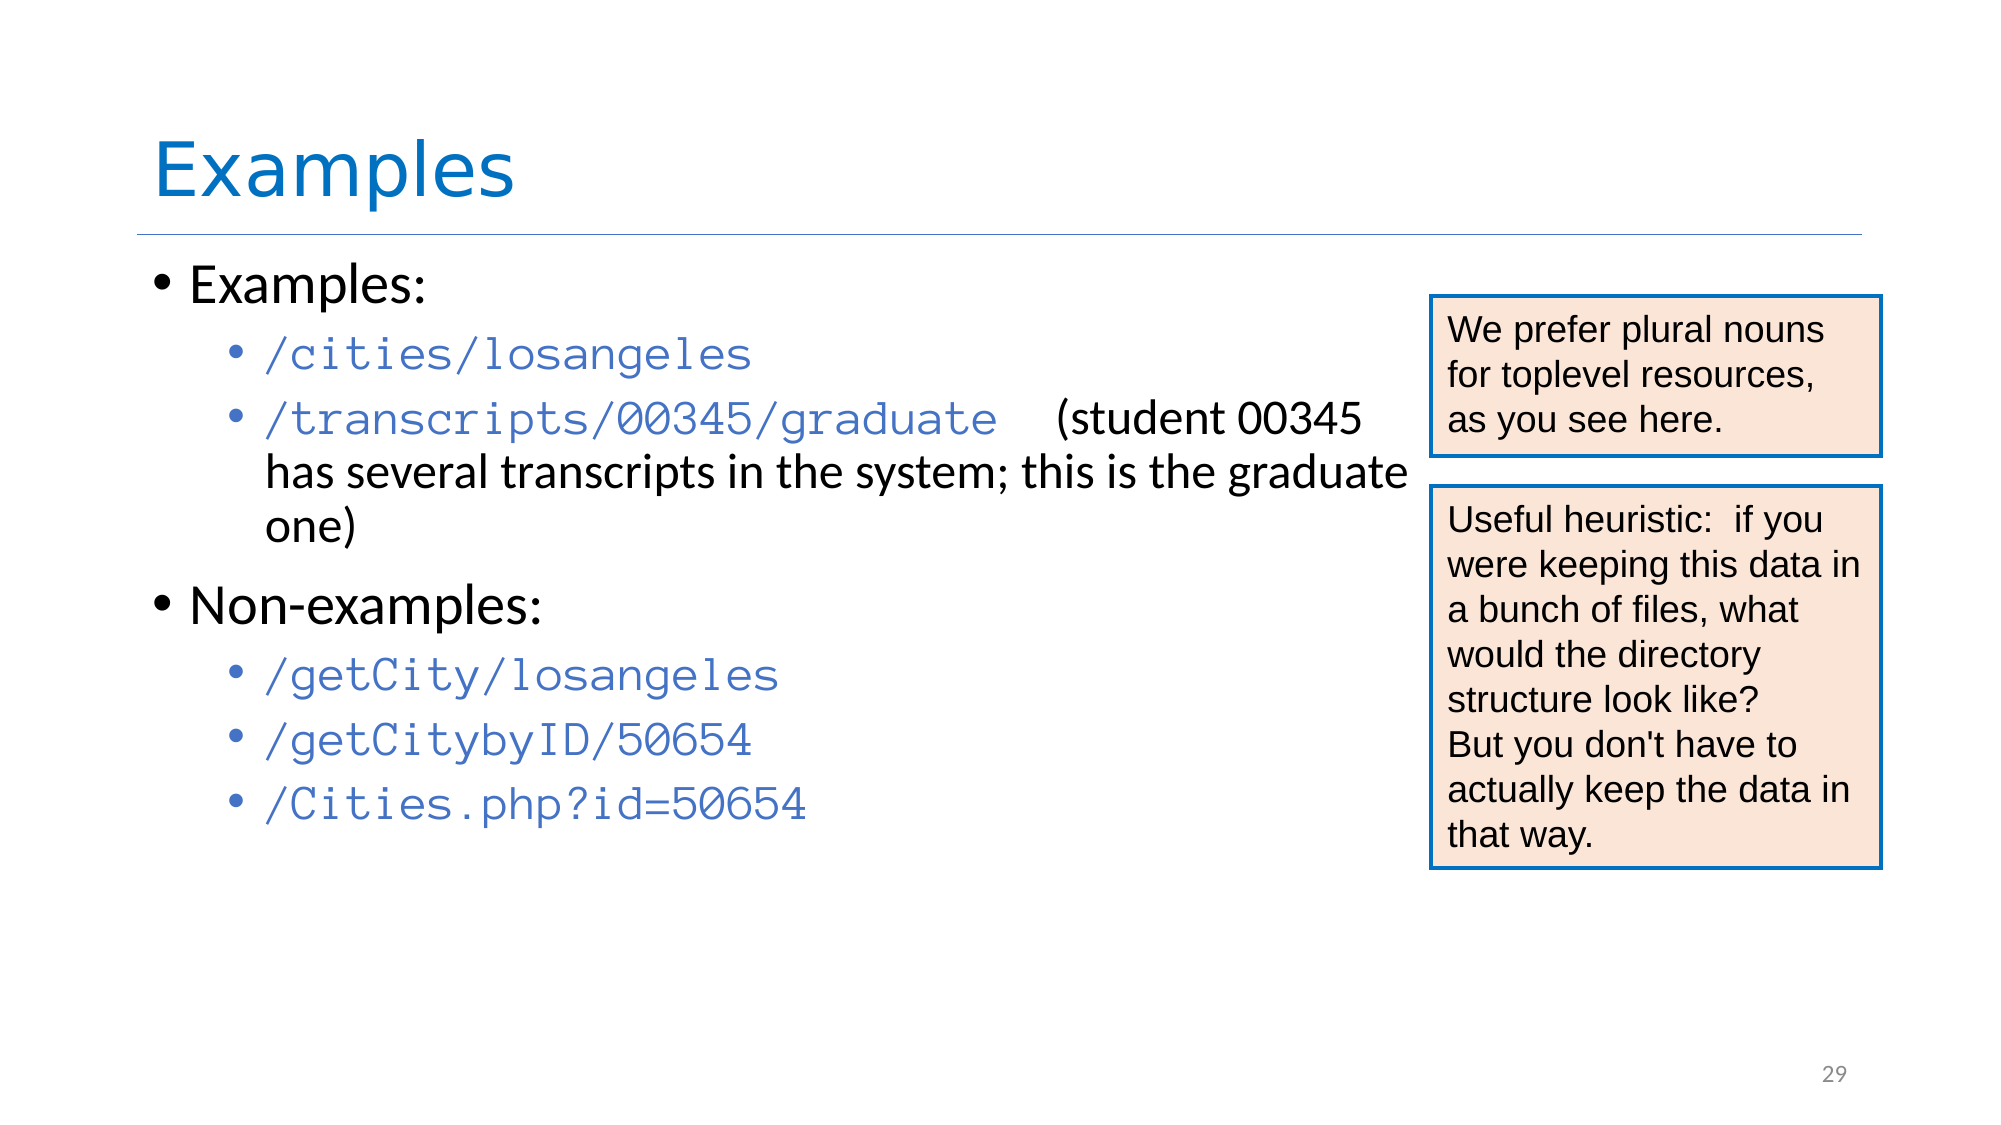

# Examples
Examples:
/cities/losangeles
/transcripts/00345/graduate  (student 00345 has several transcripts in the system; this is the graduate one)
Non-examples:
/getCity/losangeles
/getCitybyID/50654
/Cities.php?id=50654

We prefer plural nouns for toplevel resources, as you see here.

Useful heuristic:  if you were keeping this data in a bunch of files, what would the directory structure look like?
But you don't have to actually keep the data in that way.
29